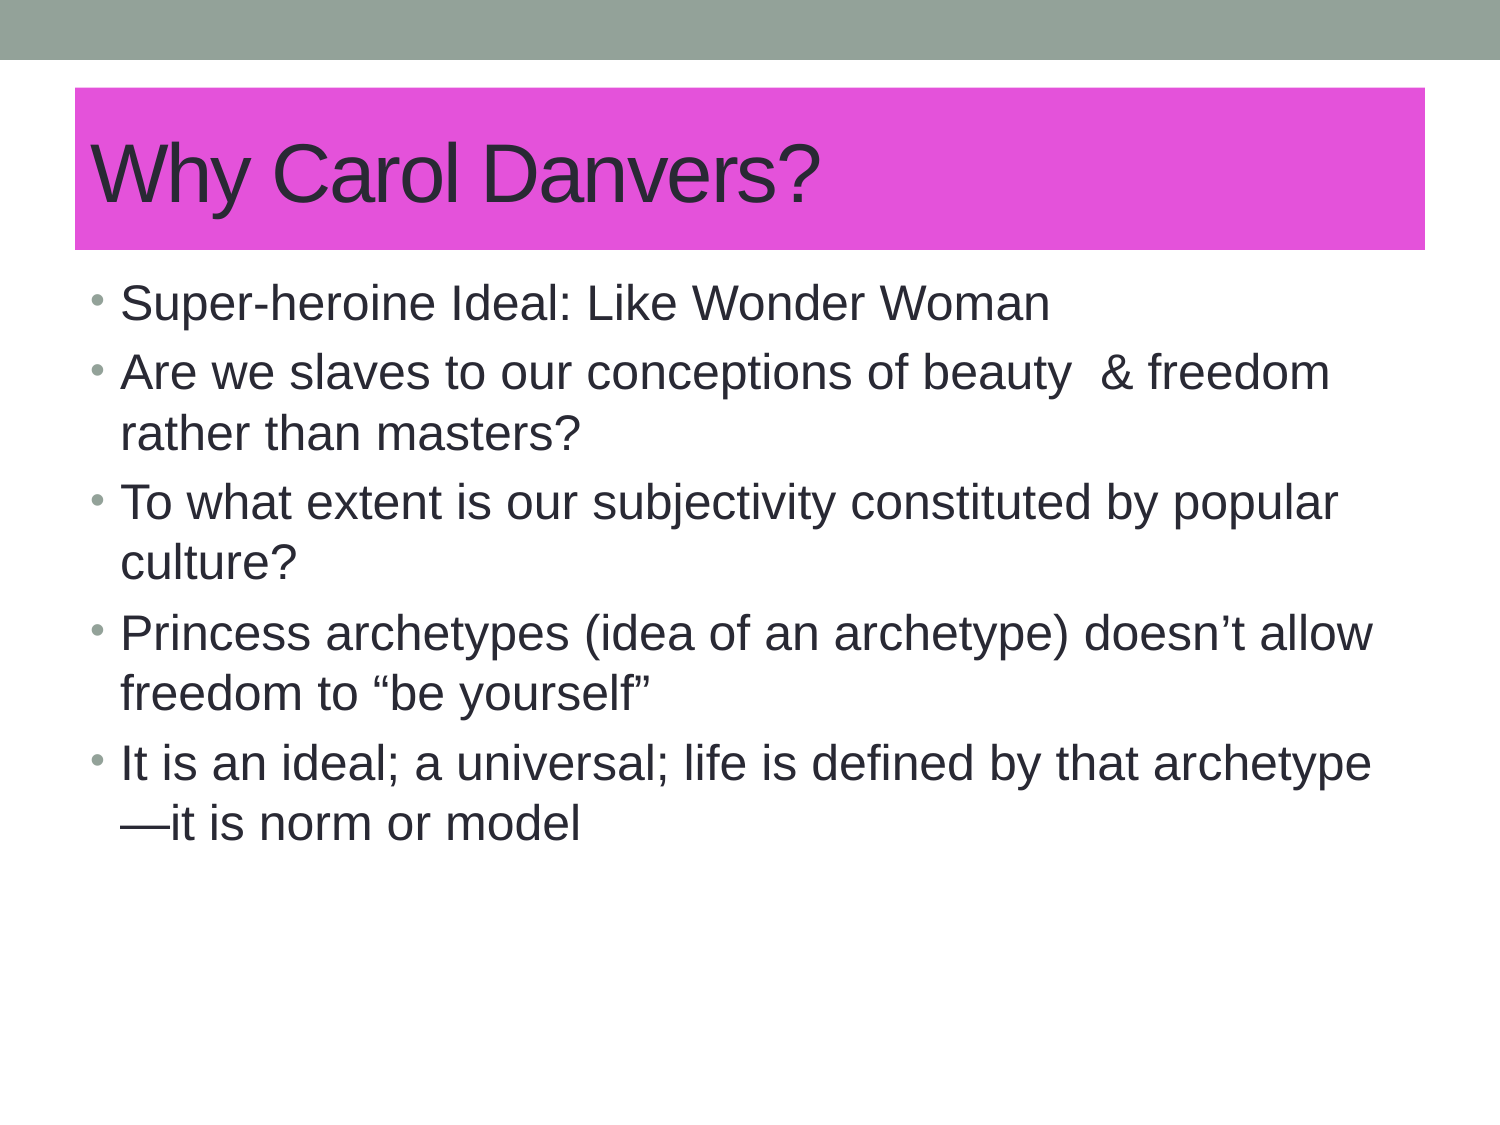

# Why Carol Danvers?
Super-heroine Ideal: Like Wonder Woman
Are we slaves to our conceptions of beauty  & freedom rather than masters?
To what extent is our subjectivity constituted by popular culture?
Princess archetypes (idea of an archetype) doesn’t allow freedom to “be yourself”
It is an ideal; a universal; life is defined by that archetype—it is norm or model